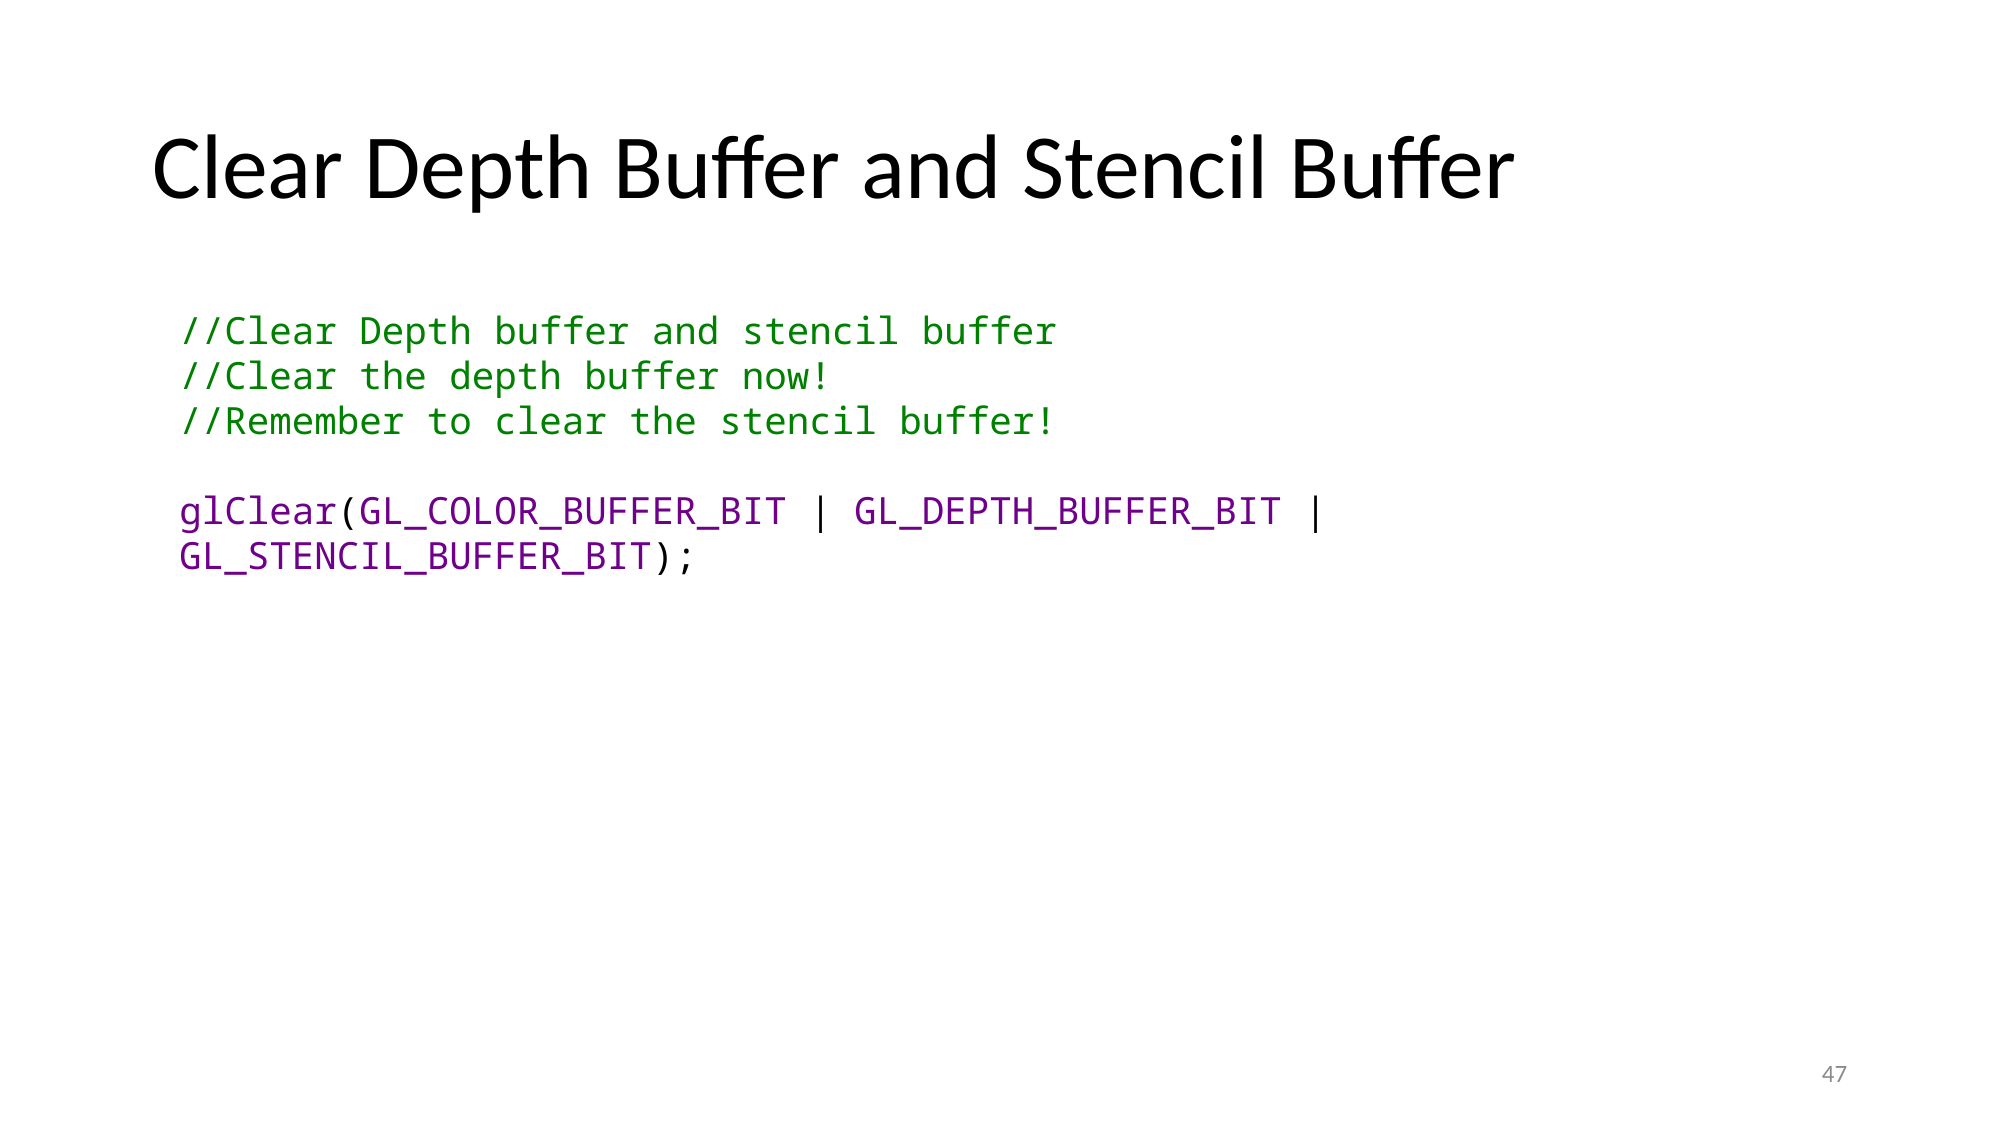

# Clear Depth Buffer and Stencil Buffer
//Clear Depth buffer and stencil buffer
//Clear the depth buffer now!
//Remember to clear the stencil buffer!

glClear(GL_COLOR_BUFFER_BIT | GL_DEPTH_BUFFER_BIT | GL_STENCIL_BUFFER_BIT);
47